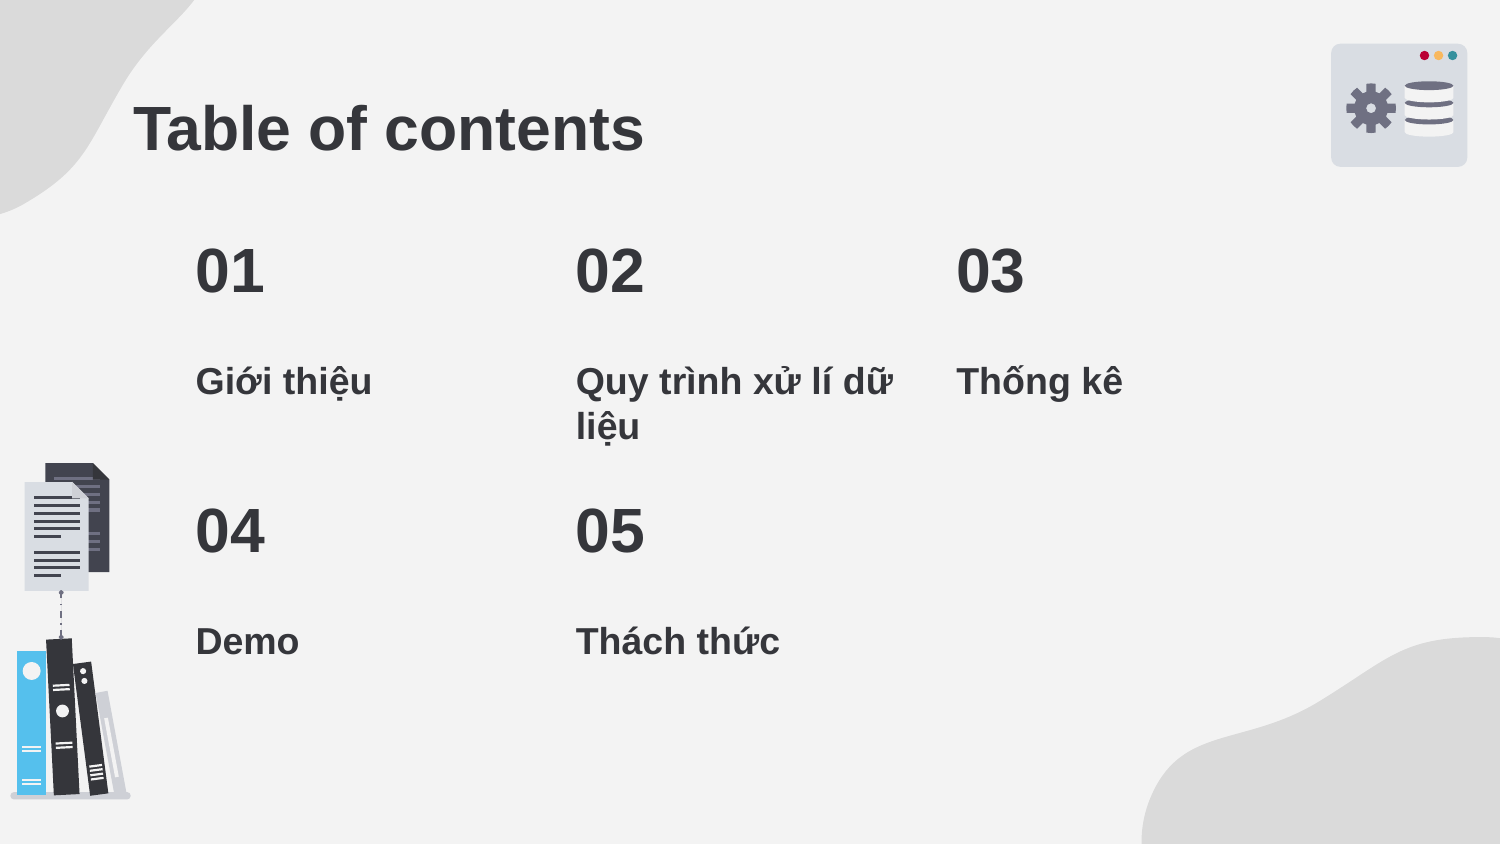

# Table of contents
01
02
03
Giới thiệu
Quy trình xử lí dữ liệu
Thống kê
04
05
Demo
Thách thức